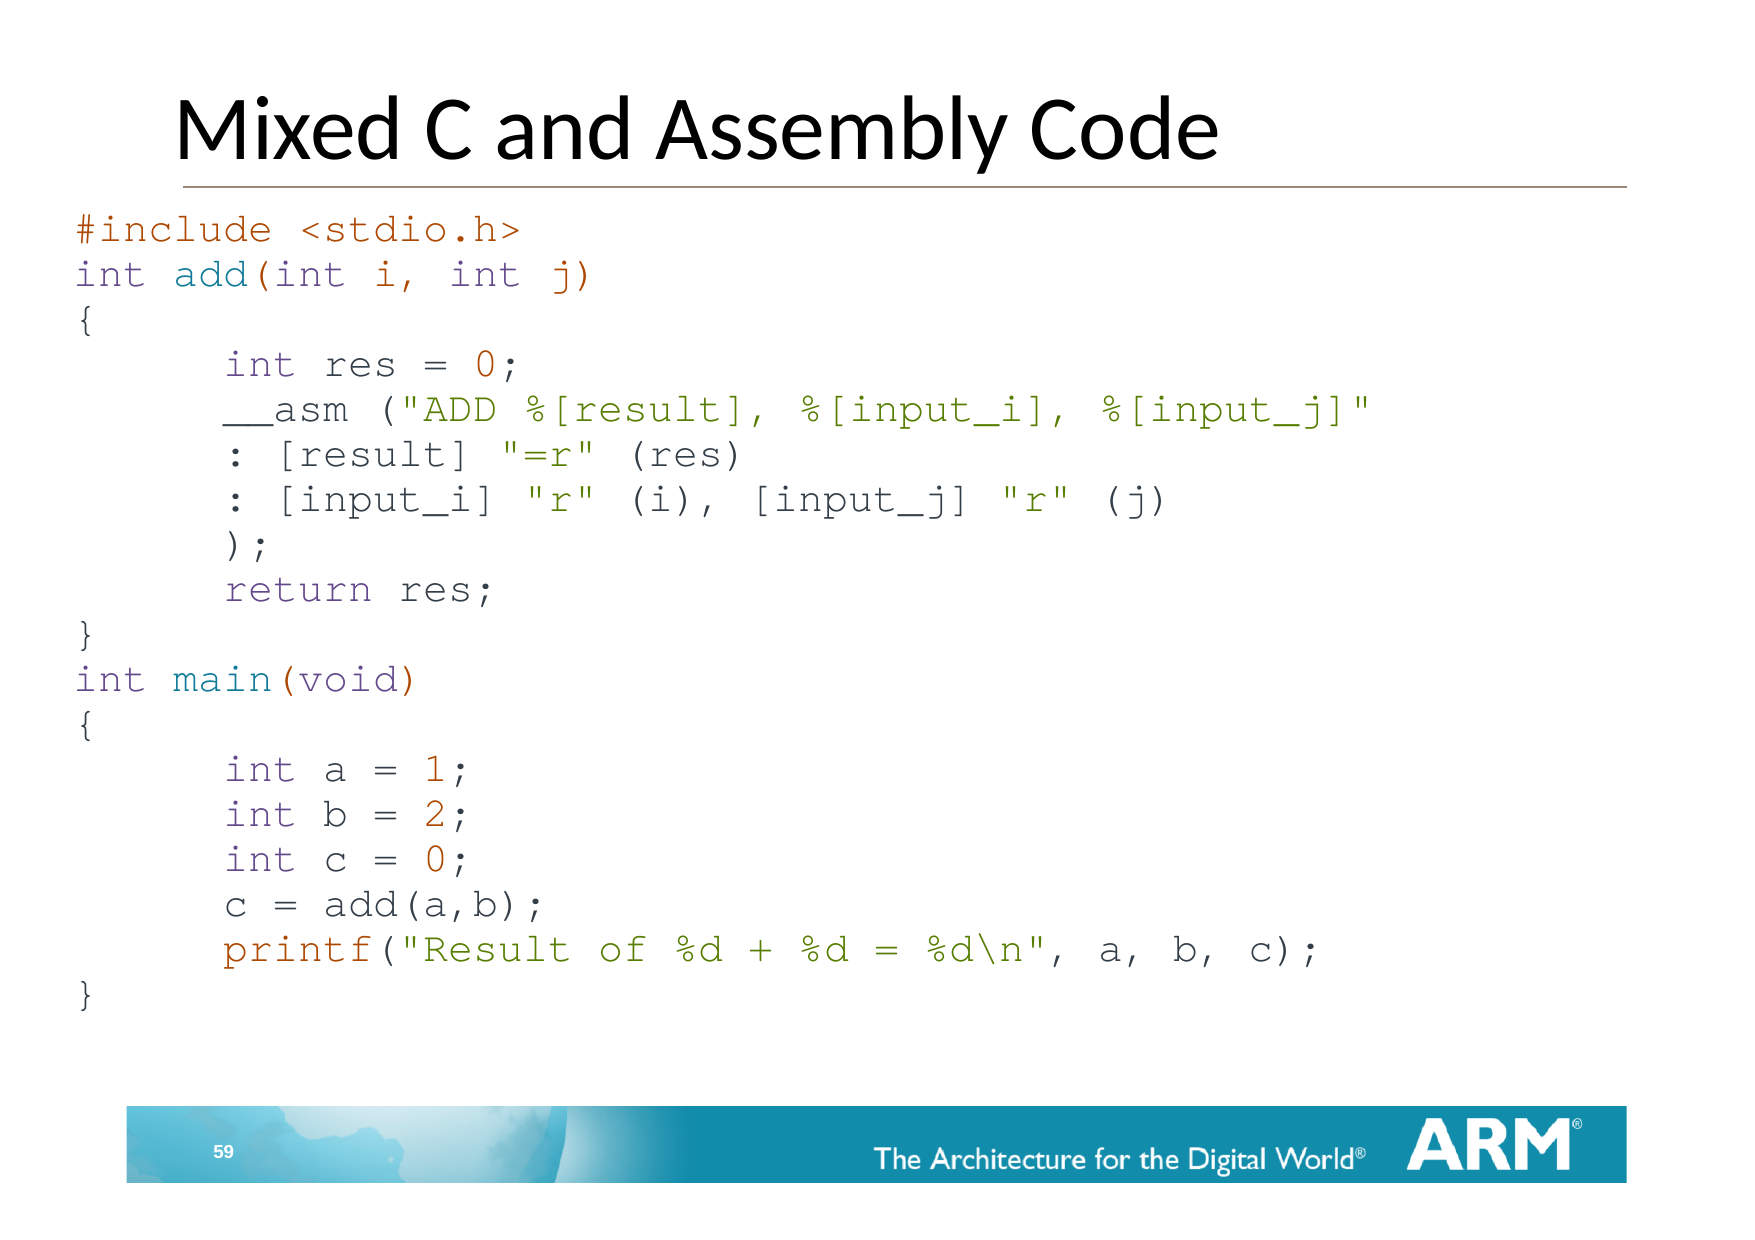

# Mixed C and Assembly Code
#include <stdio.h>
int add(int i, int j)
{
	int res = 0;
	__asm ("ADD %[result], %[input_i], %[input_j]"
	: [result] "=r" (res)
	: [input_i] "r" (i), [input_j] "r" (j)
	);
	return res;
}
int main(void)
{
	int a = 1;
	int b = 2;
	int c = 0;
	c = add(a,b);
	printf("Result of %d + %d = %d\n", a, b, c);
}
59